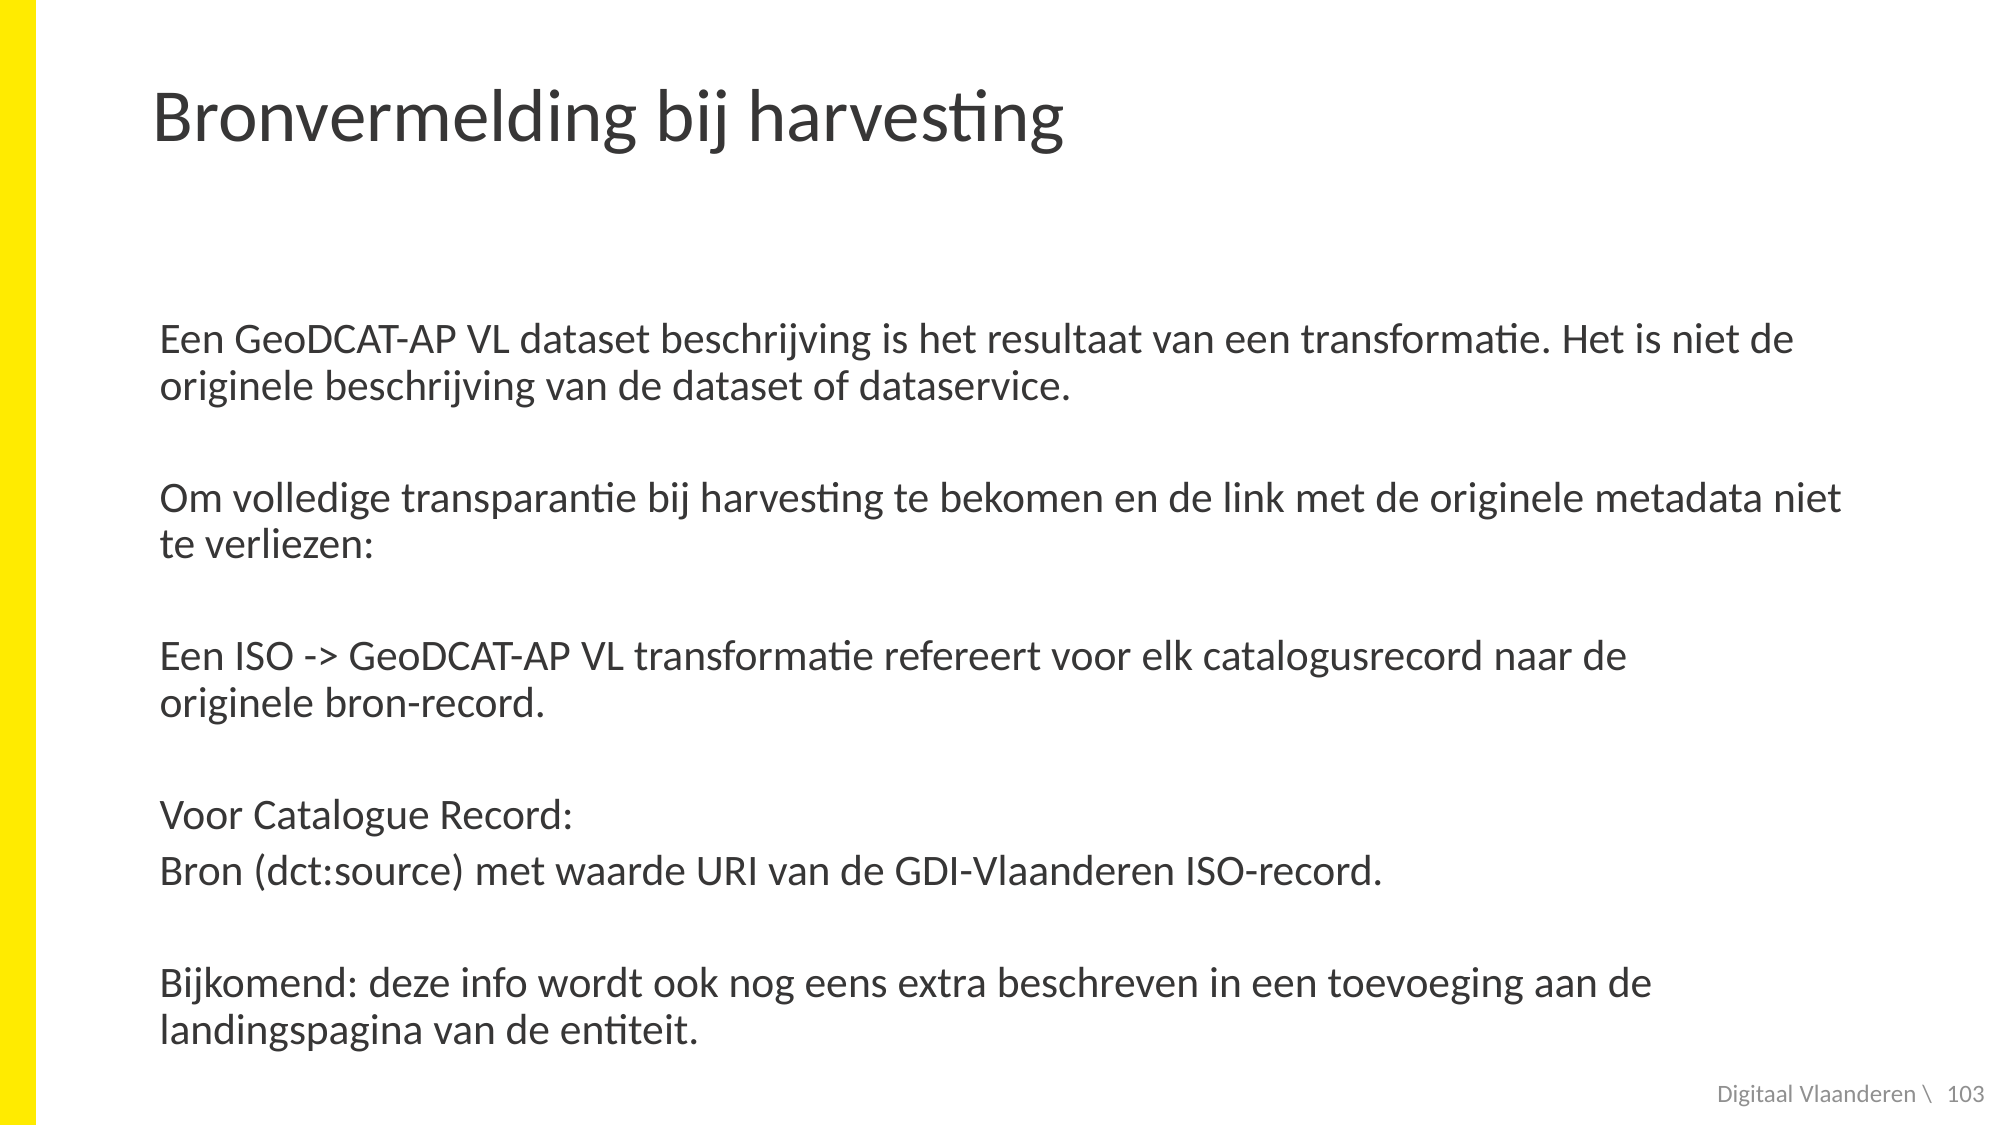

# Bronvermelding bij harvesting

Een GeoDCAT-AP VL dataset beschrijving is het resultaat van een transformatie. Het is niet de originele beschrijving van de dataset of dataservice.

Om volledige transparantie bij harvesting te bekomen en de link met de originele metadata niet te verliezen:

Een ISO -> GeoDCAT-AP VL transformatie refereert voor elk catalogusrecord naar de originele bron-record.

Voor Catalogue Record:
Bron (dct:source) met waarde URI van de GDI-Vlaanderen ISO-record.

Bijkomend: deze info wordt ook nog eens extra beschreven in een toevoeging aan de landingspagina van de entiteit.
Digitaal Vlaanderen \
103